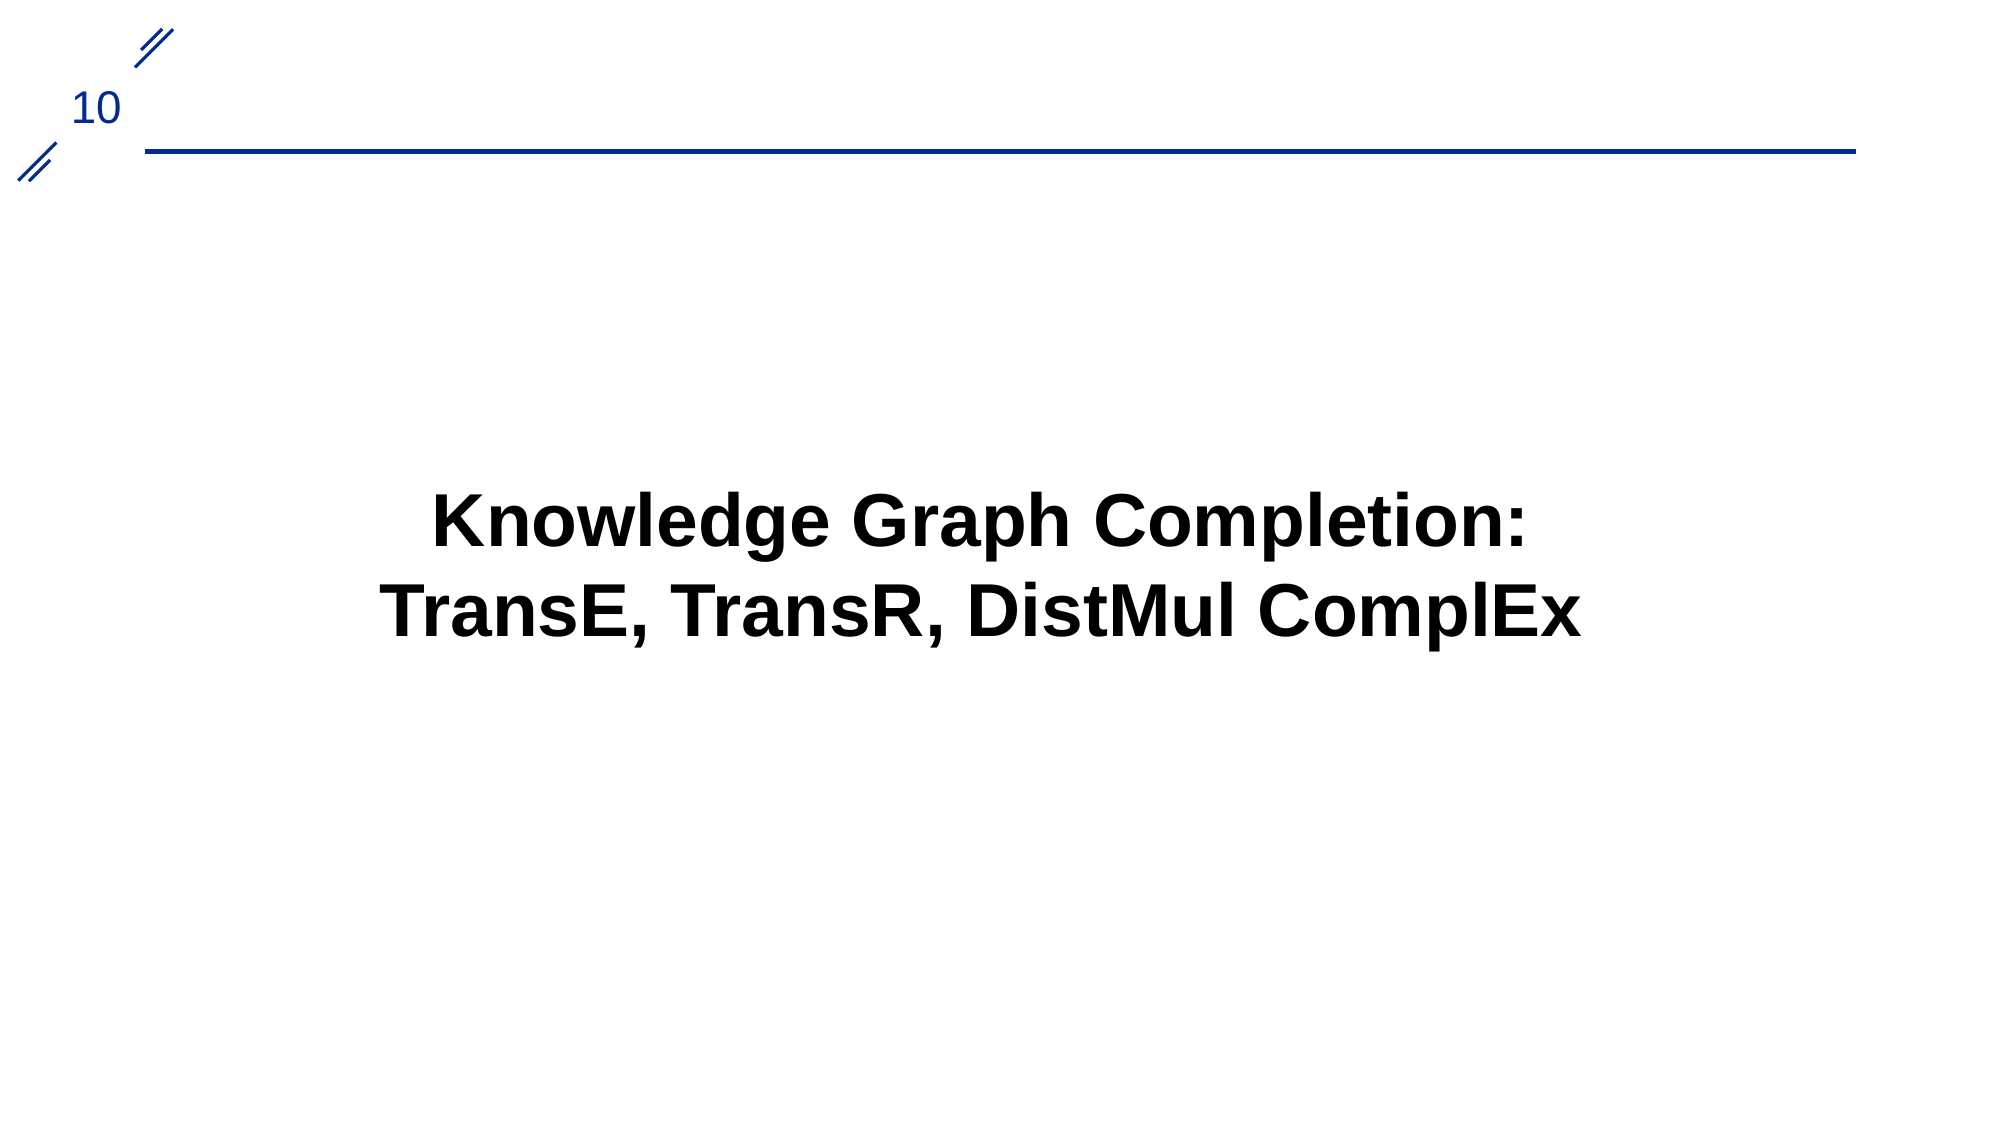

Knowledge Graph Completion:
TransE, TransR, DistMul ComplEx